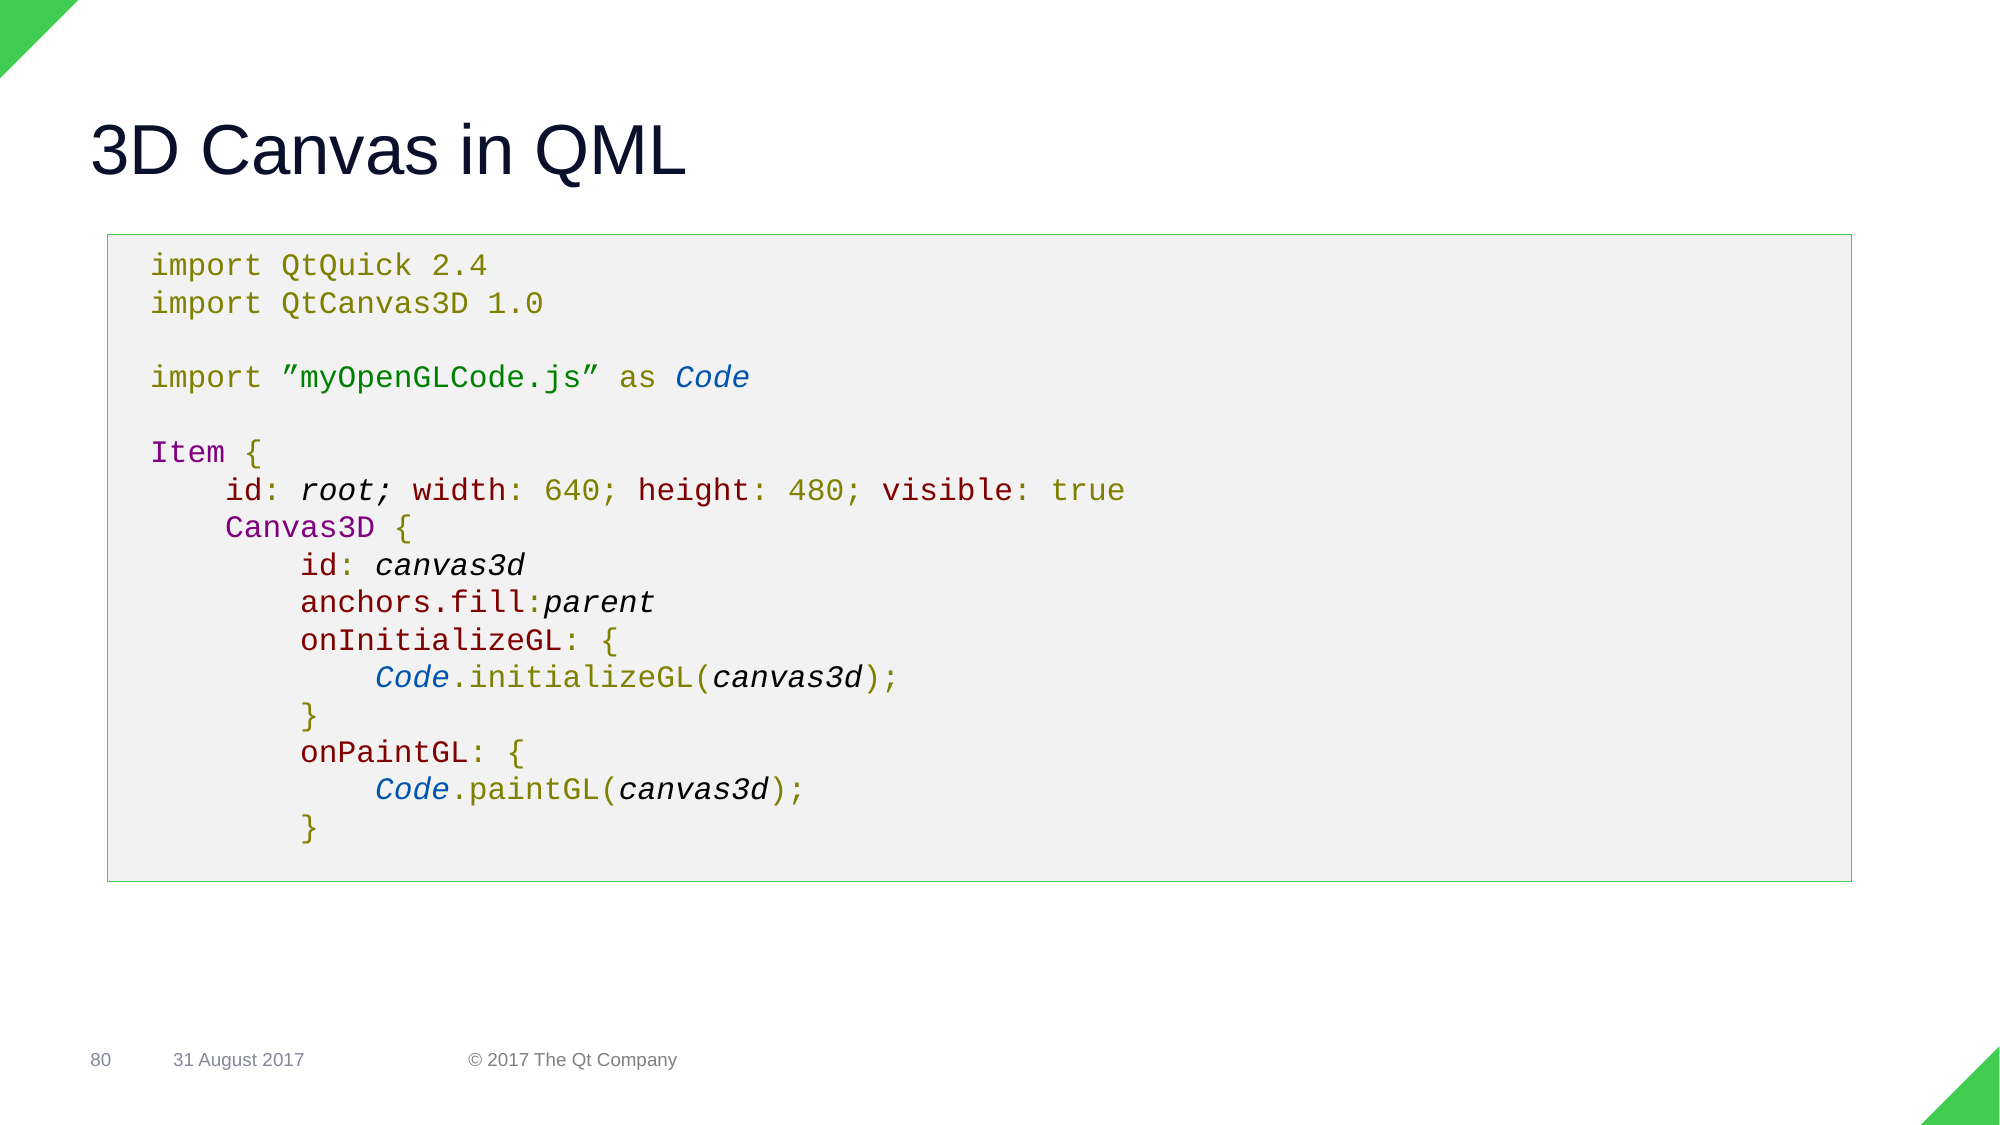

# 3D Canvas in QML
import QtQuick 2.4
import QtCanvas3D 1.0
import ”myOpenGLCode.js” as Code
Item {
    id: root; width: 640; height: 480; visible: true
    Canvas3D {
        id: canvas3d
        anchors.fill:parent
        onInitializeGL: {
            Code.initializeGL(canvas3d);
        }
        onPaintGL: {
            Code.paintGL(canvas3d);
        }
80
31 August 2017
© 2017 The Qt Company